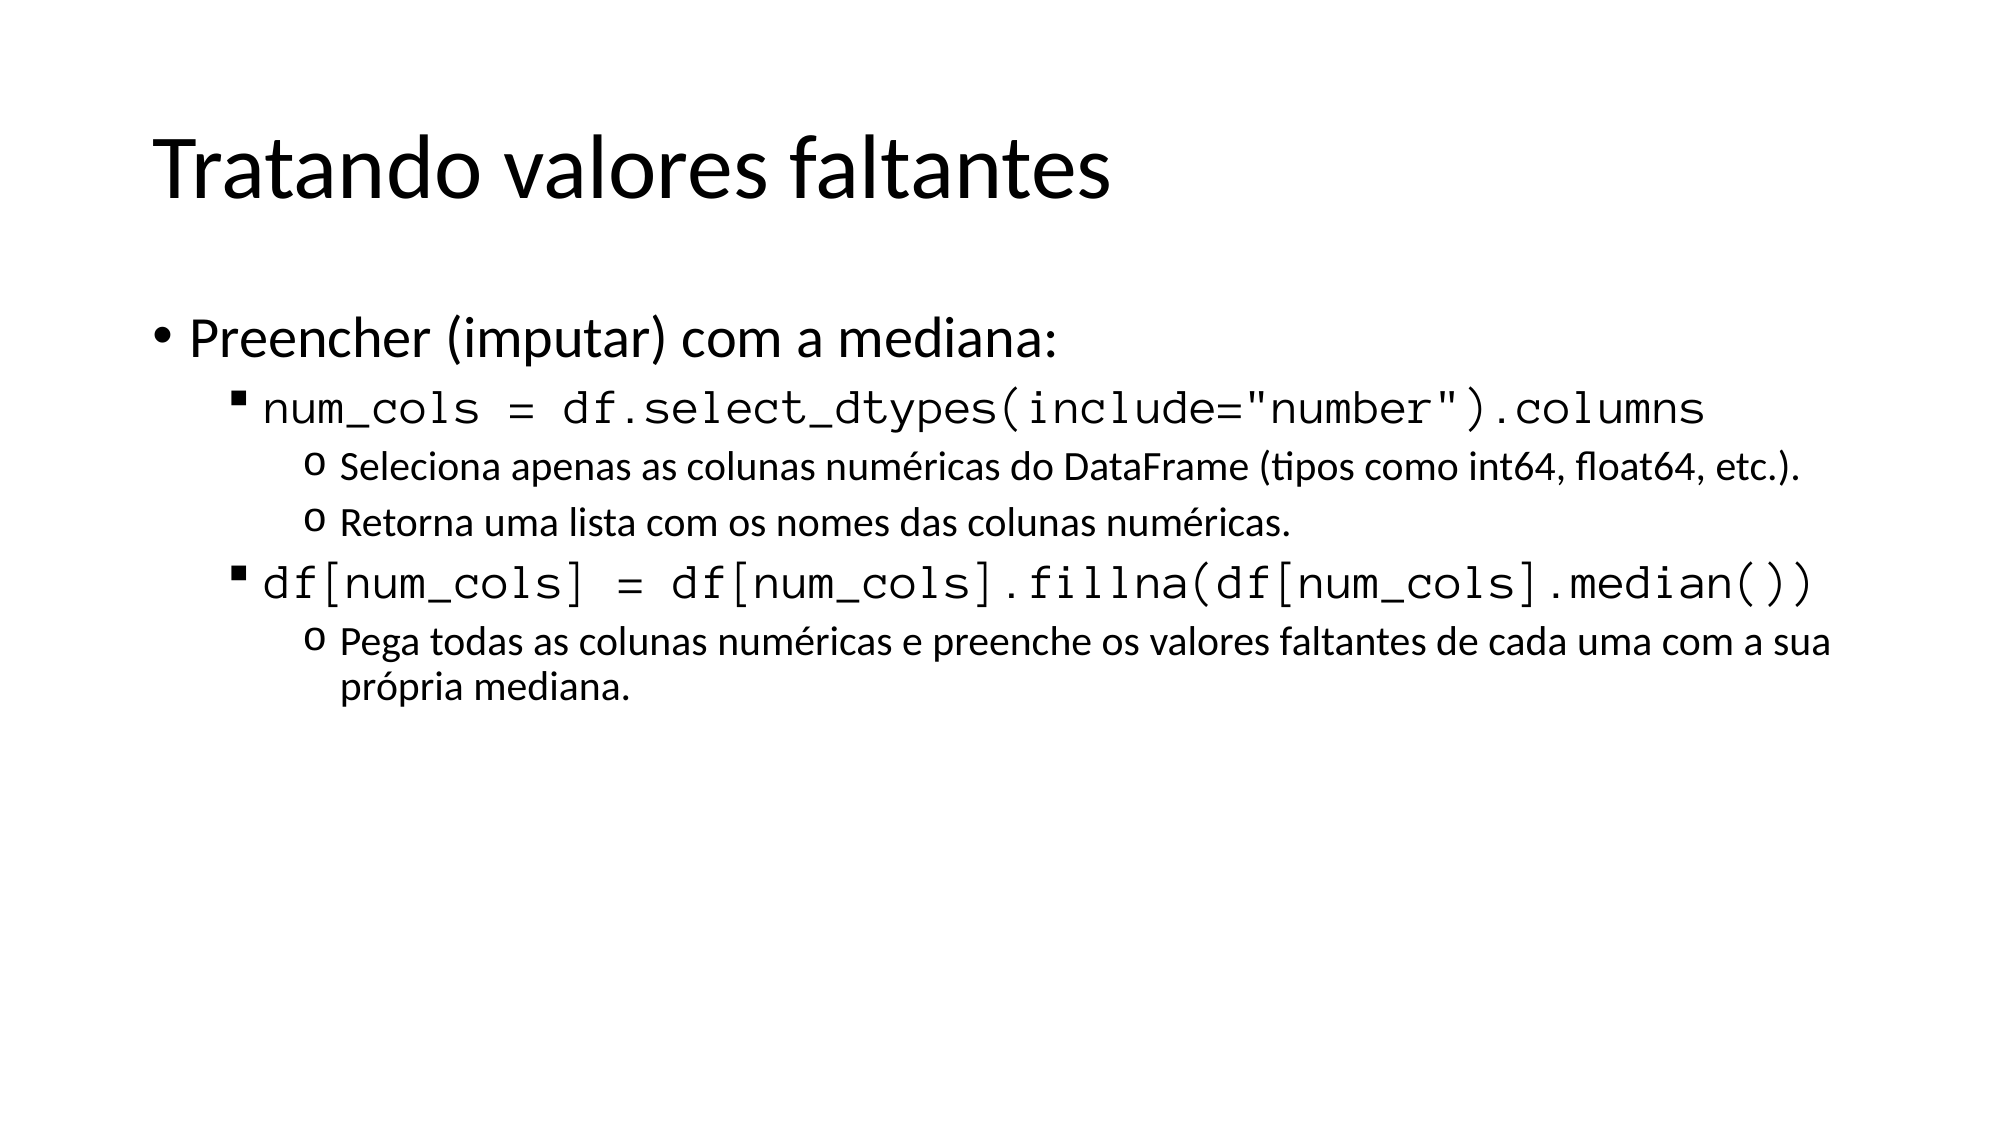

# Tratando valores faltantes
Preencher (imputar) com a mediana:
num_cols = df.select_dtypes(include="number").columns
Seleciona apenas as colunas numéricas do DataFrame (tipos como int64, float64, etc.).
Retorna uma lista com os nomes das colunas numéricas.
df[num_cols] = df[num_cols].fillna(df[num_cols].median())
Pega todas as colunas numéricas e preenche os valores faltantes de cada uma com a sua própria mediana.